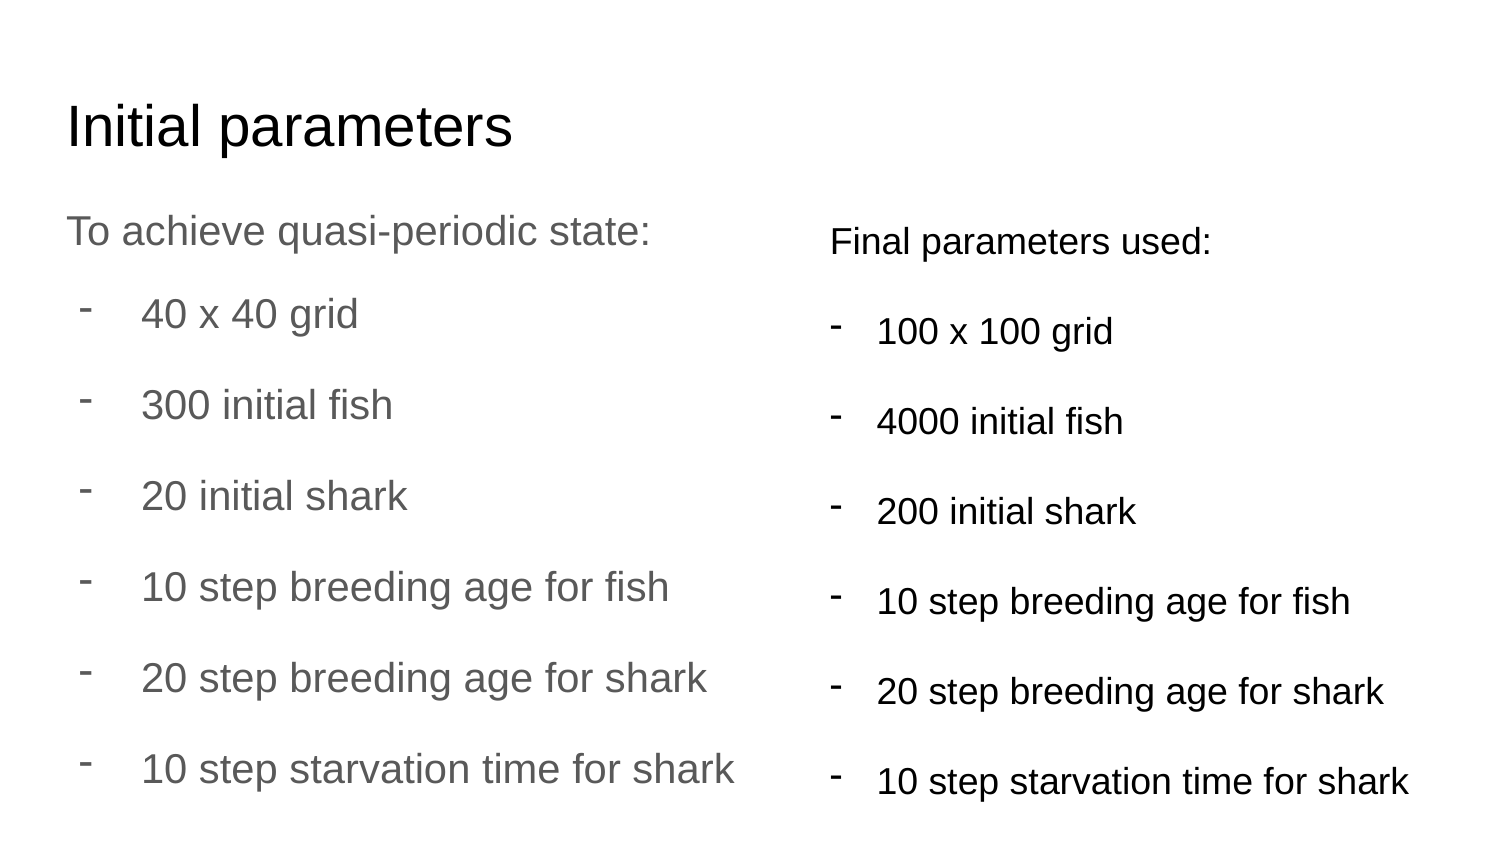

# Initial parameters
Final parameters used:
100 x 100 grid
4000 initial fish
200 initial shark
10 step breeding age for fish
20 step breeding age for shark
10 step starvation time for shark
To achieve quasi-periodic state:
40 x 40 grid
300 initial fish
20 initial shark
10 step breeding age for fish
20 step breeding age for shark
10 step starvation time for shark